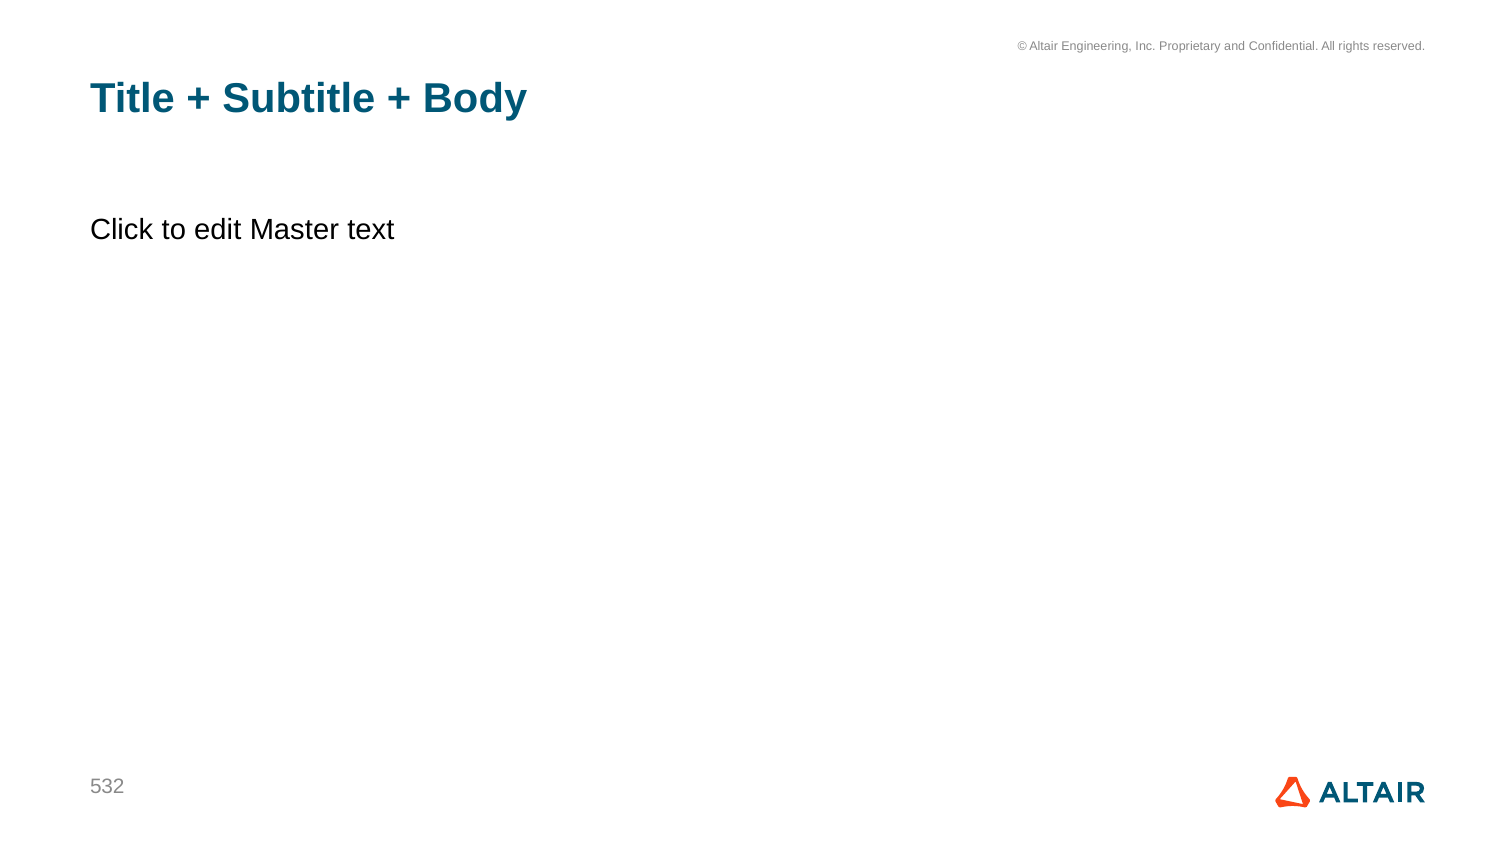

# Title + Subtitle + Body

Click to edit Master text
532